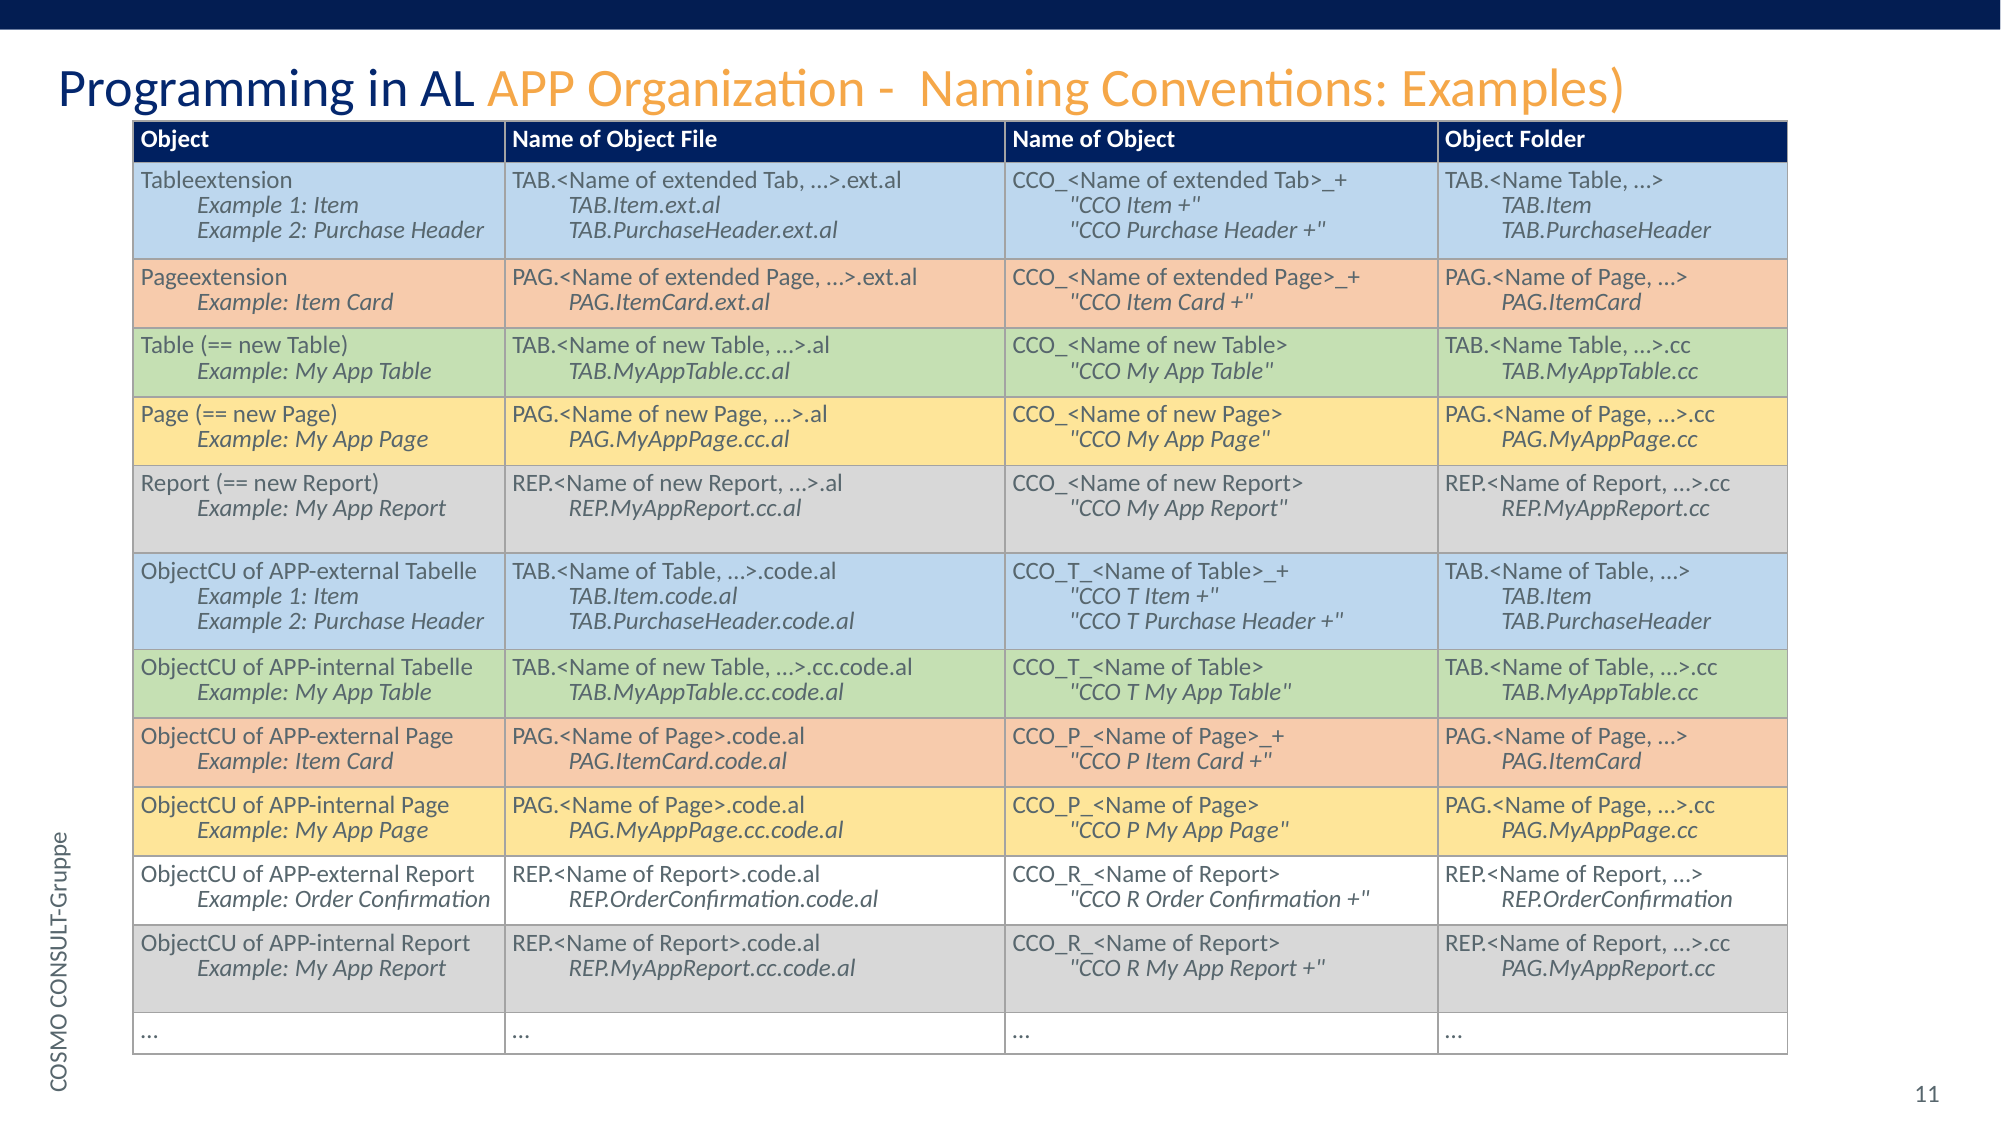

Programming in AL APP Organization -  Naming Conventions: Examples)

| Object | Name of Object File | Name of Object | Object Folder |
| --- | --- | --- | --- |
| Tableextension Example 1: Item Example 2: Purchase Header | TAB.<Name of extended Tab, …>.ext.al TAB.Item.ext.al TAB.PurchaseHeader.ext.al | CCO\_<Name of extended Tab>\_+ "CCO Item +" "CCO Purchase Header +" | TAB.<Name Table, …> TAB.Item TAB.PurchaseHeader |
| Pageextension Example: Item Card | PAG.<Name of extended Page, …>.ext.al PAG.ItemCard.ext.al | CCO\_<Name of extended Page>\_+ "CCO Item Card +" | PAG.<Name of Page, …> PAG.ItemCard |
| Table (== new Table) Example: My App Table | TAB.<Name of new Table, …>.al TAB.MyAppTable.cc.al | CCO\_<Name of new Table> "CCO My App Table" | TAB.<Name Table, …>.cc TAB.MyAppTable.cc |
| Page (== new Page) Example: My App Page | PAG.<Name of new Page, …>.al PAG.MyAppPage.cc.al | CCO\_<Name of new Page> "CCO My App Page" | PAG.<Name of Page, …>.cc PAG.MyAppPage.cc |
| Report (== new Report) Example: My App Report | REP.<Name of new Report, …>.al REP.MyAppReport.cc.al | CCO\_<Name of new Report> "CCO My App Report" | REP.<Name of Report, …>.cc REP.MyAppReport.cc |
| ObjectCU of APP-external Tabelle Example 1: Item Example 2: Purchase Header | TAB.<Name of Table, …>.code.al TAB.Item.code.al TAB.PurchaseHeader.code.al | CCO\_T\_<Name of Table>\_+ "CCO T Item +" "CCO T Purchase Header +" | TAB.<Name of Table, …> TAB.Item TAB.PurchaseHeader |
| ObjectCU of APP-internal Tabelle Example: My App Table | TAB.<Name of new Table, …>.cc.code.al TAB.MyAppTable.cc.code.al | CCO\_T\_<Name of Table> "CCO T My App Table" | TAB.<Name of Table, …>.cc TAB.MyAppTable.cc |
| ObjectCU of APP-external Page Example: Item Card | PAG.<Name of Page>.code.al PAG.ItemCard.code.al | CCO\_P\_<Name of Page>\_+ "CCO P Item Card +" | PAG.<Name of Page, …> PAG.ItemCard |
| ObjectCU of APP-internal Page Example: My App Page | PAG.<Name of Page>.code.al PAG.MyAppPage.cc.code.al | CCO\_P\_<Name of Page> "CCO P My App Page" | PAG.<Name of Page, …>.cc PAG.MyAppPage.cc |
| ObjectCU of APP-external Report Example: Order Confirmation | REP.<Name of Report>.code.al REP.OrderConfirmation.code.al | CCO\_R\_<Name of Report> "CCO R Order Confirmation +" | REP.<Name of Report, …> REP.OrderConfirmation |
| ObjectCU of APP-internal Report Example: My App Report | REP.<Name of Report>.code.al REP.MyAppReport.cc.code.al | CCO\_R\_<Name of Report> "CCO R My App Report +" | REP.<Name of Report, …>.cc PAG.MyAppReport.cc |
| … | … | … | … |
COSMO CONSULT-Gruppe
 11